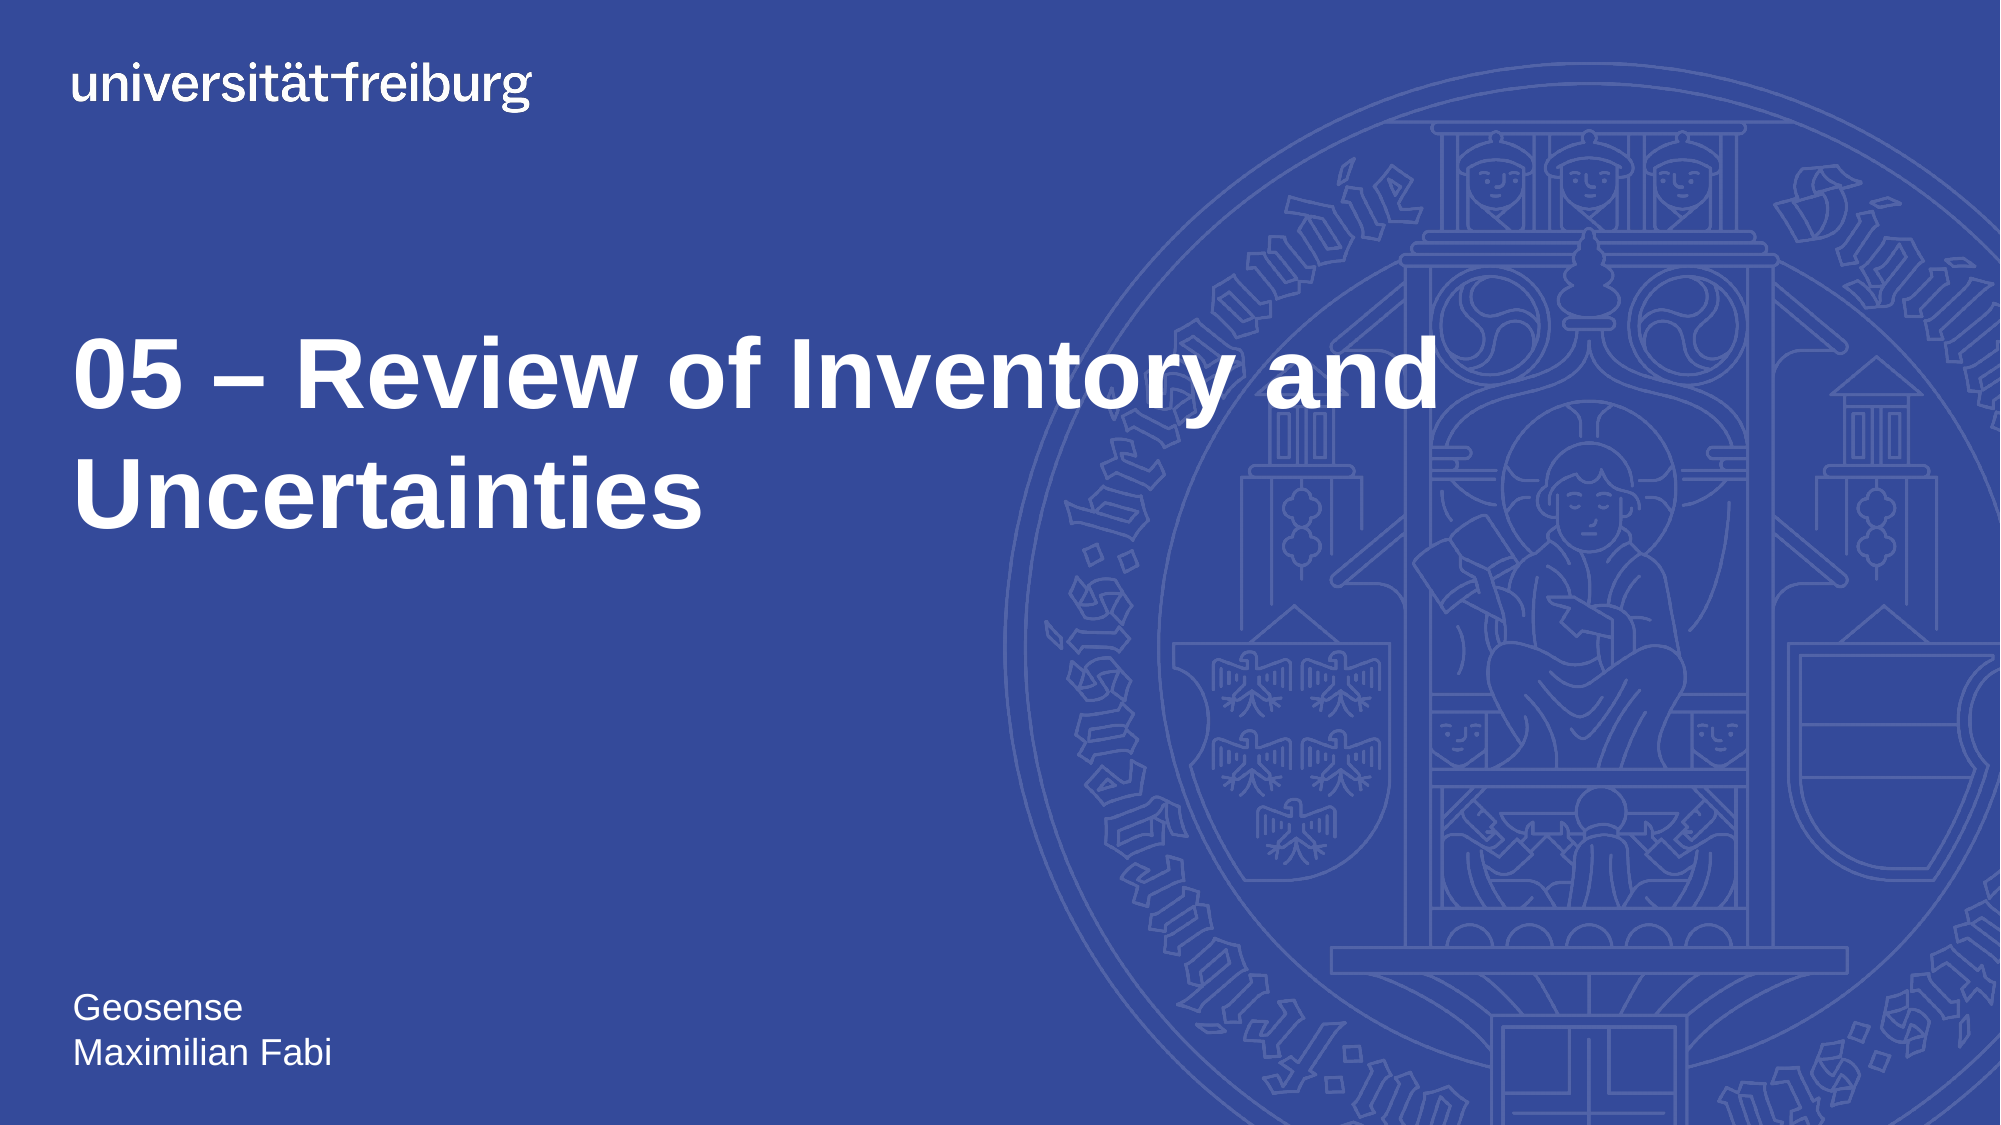

# 05 – Review of Inventory and Uncertainties
Geosense
Maximilian Fabi